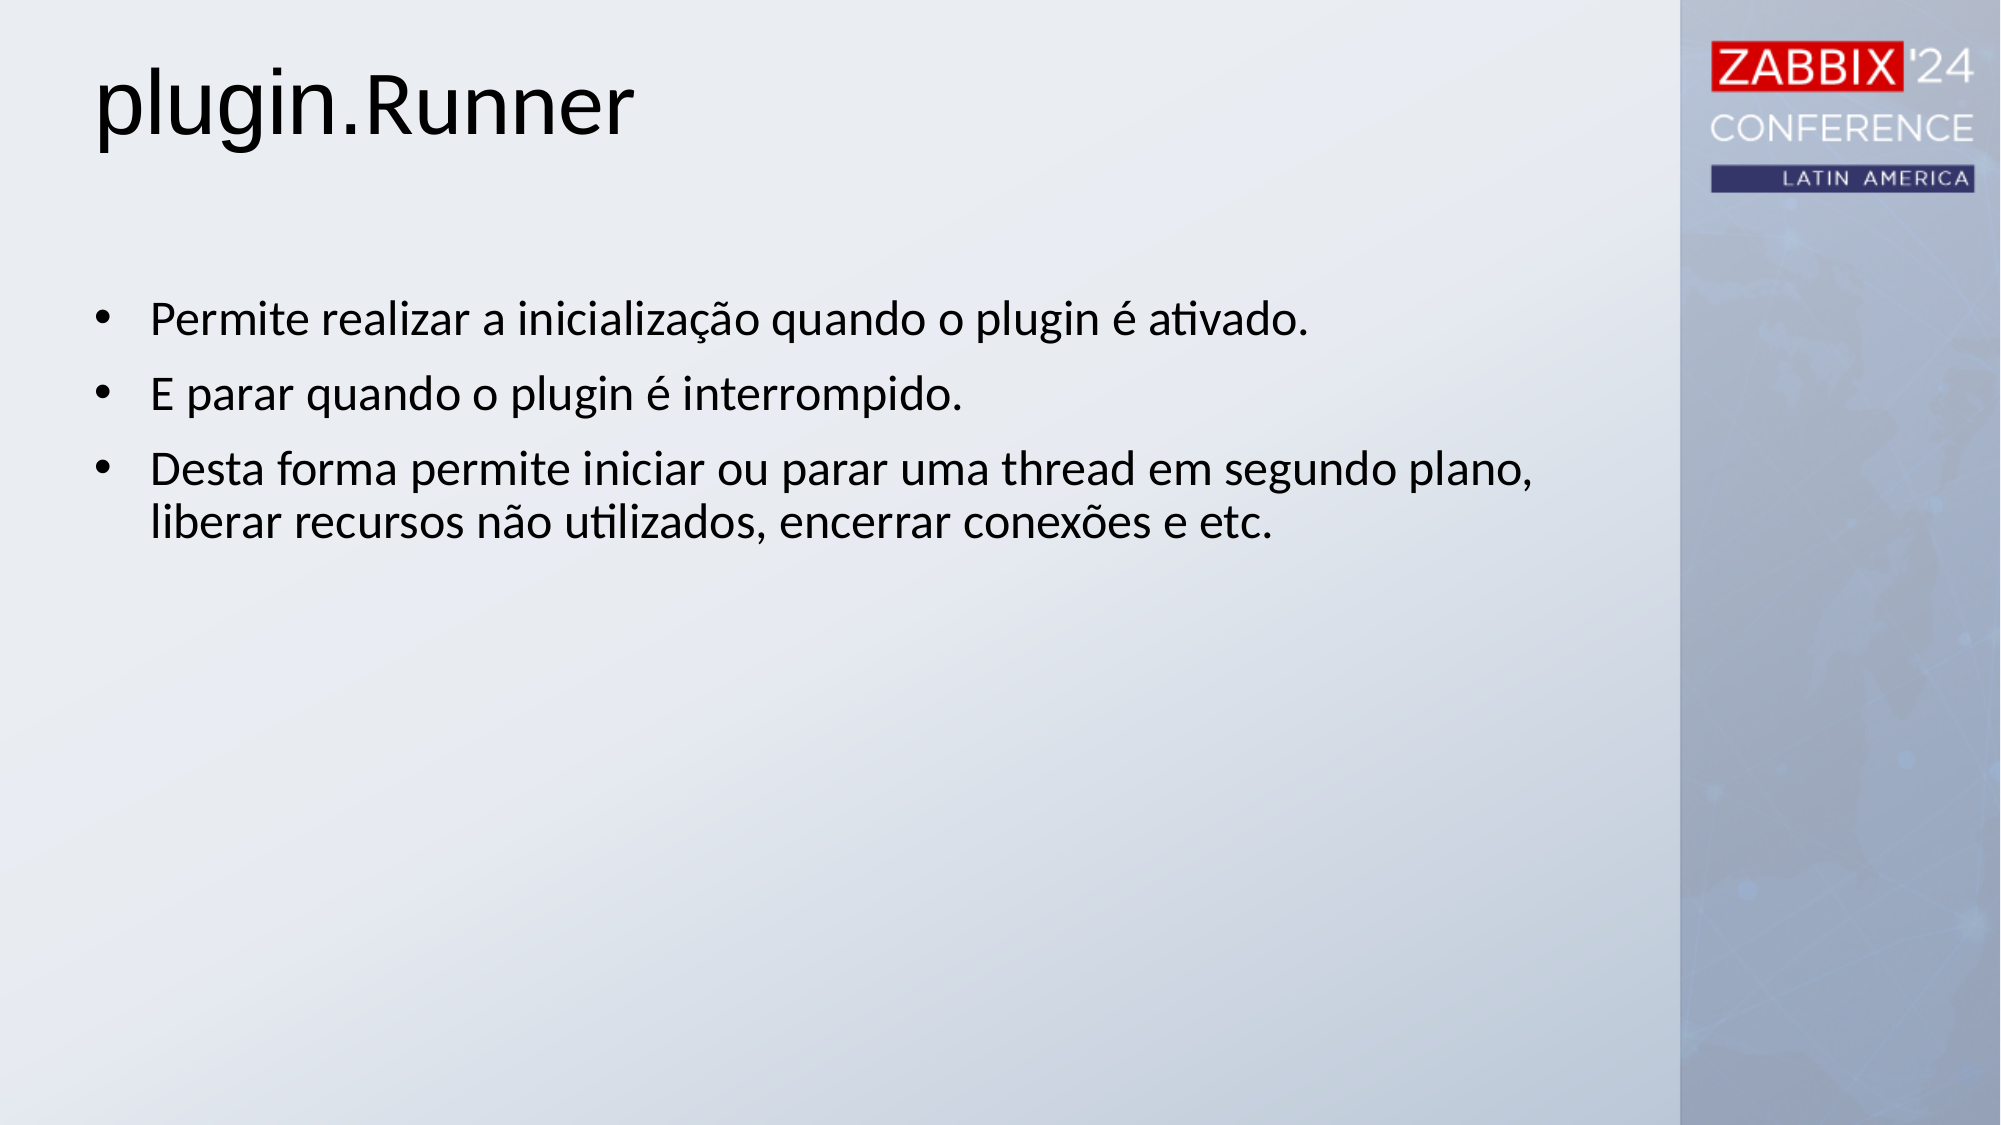

plugin.Runner
Permite realizar a inicialização quando o plugin é ativado.
E parar quando o plugin é interrompido.
Desta forma permite iniciar ou parar uma thread em segundo plano, liberar recursos não utilizados, encerrar conexões e etc.